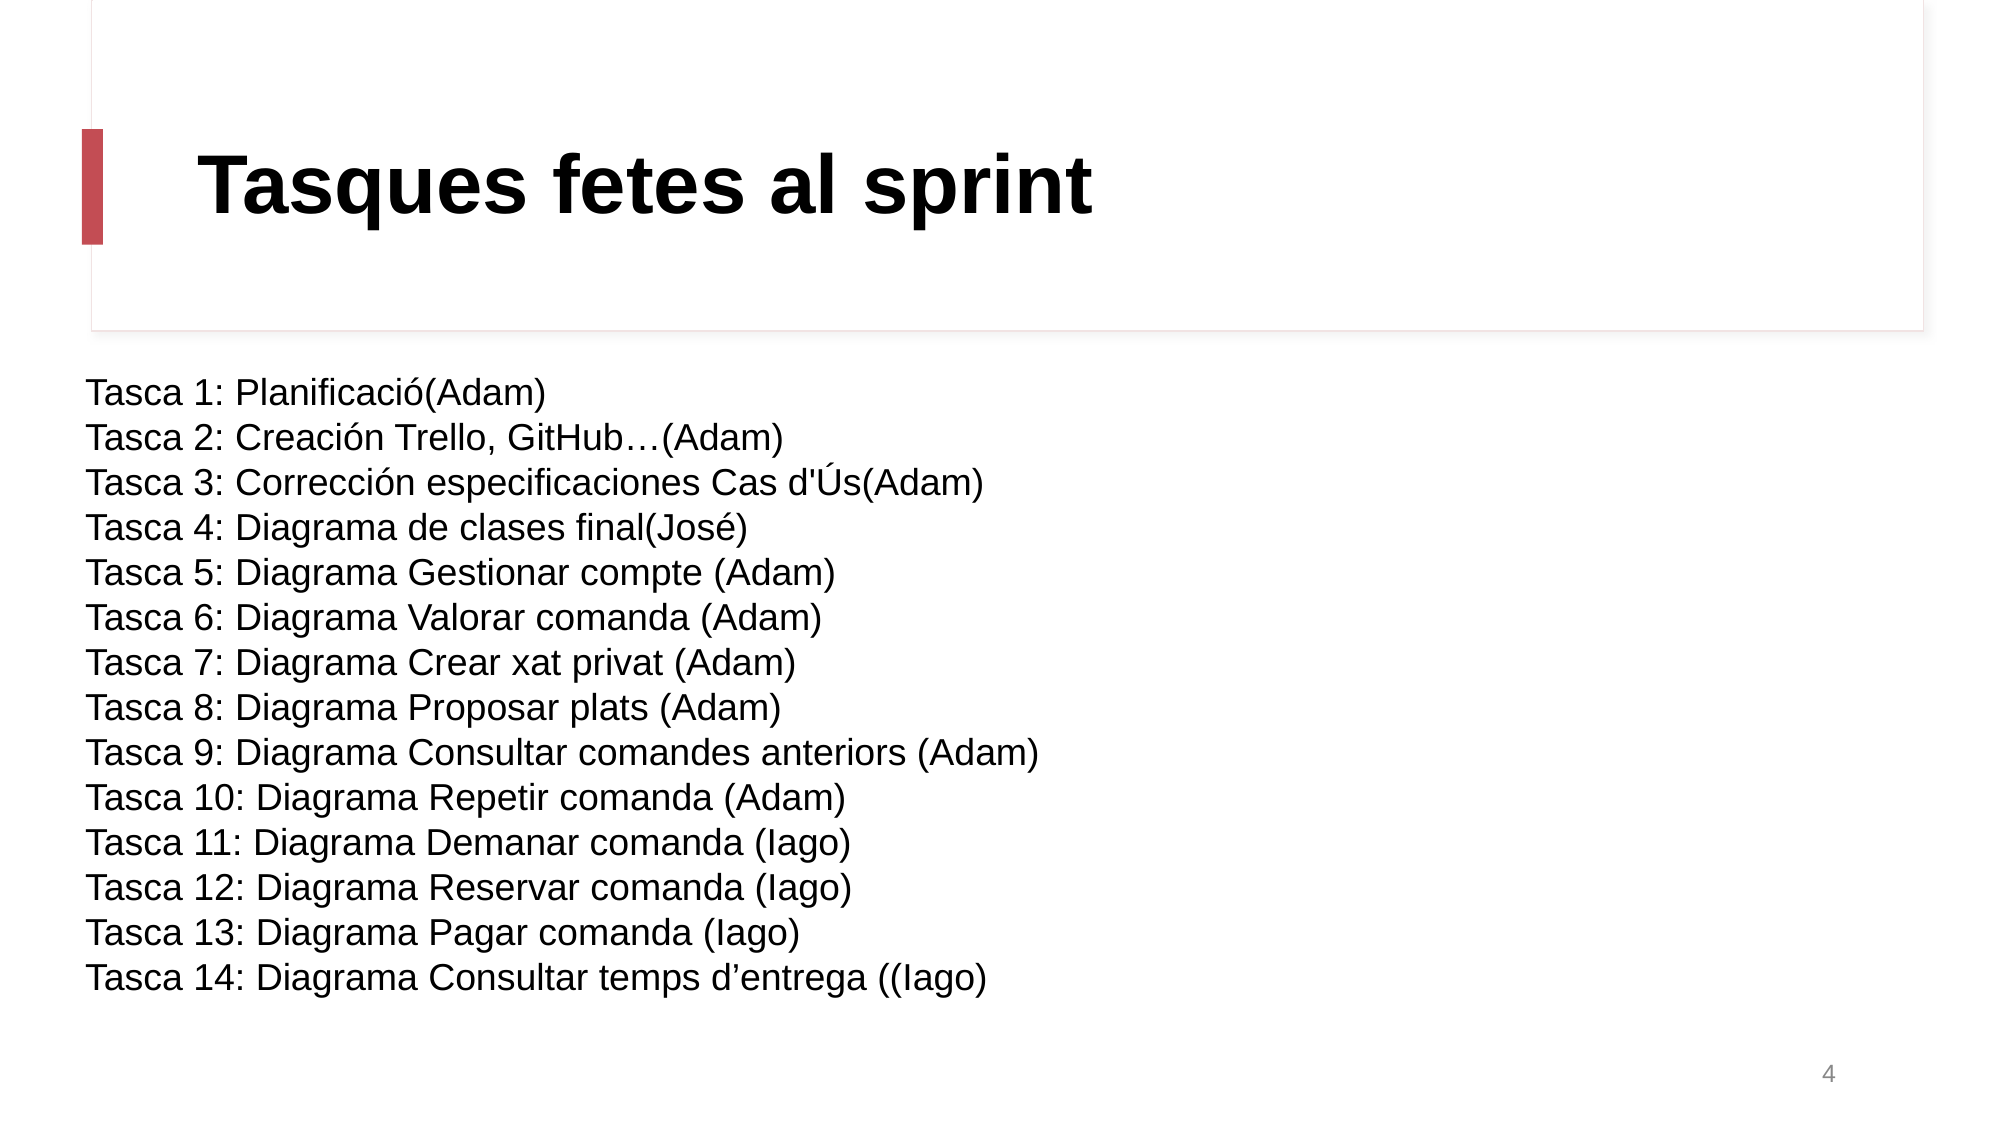

# Tasques fetes al sprint
Tasca 1: Planificació(Adam)
Tasca 2: Creación Trello, GitHub…(Adam)
Tasca 3: Corrección especificaciones Cas d'Ús(Adam)
Tasca 4: Diagrama de clases final(José)
Tasca 5: Diagrama Gestionar compte (Adam)
Tasca 6: Diagrama Valorar comanda (Adam)
Tasca 7: Diagrama Crear xat privat (Adam)
Tasca 8: Diagrama Proposar plats (Adam)
Tasca 9: Diagrama Consultar comandes anteriors (Adam)
Tasca 10: Diagrama Repetir comanda (Adam)
Tasca 11: Diagrama Demanar comanda (Iago)
Tasca 12: Diagrama Reservar comanda (Iago)
Tasca 13: Diagrama Pagar comanda (Iago)
Tasca 14: Diagrama Consultar temps d’entrega ((Iago)

4